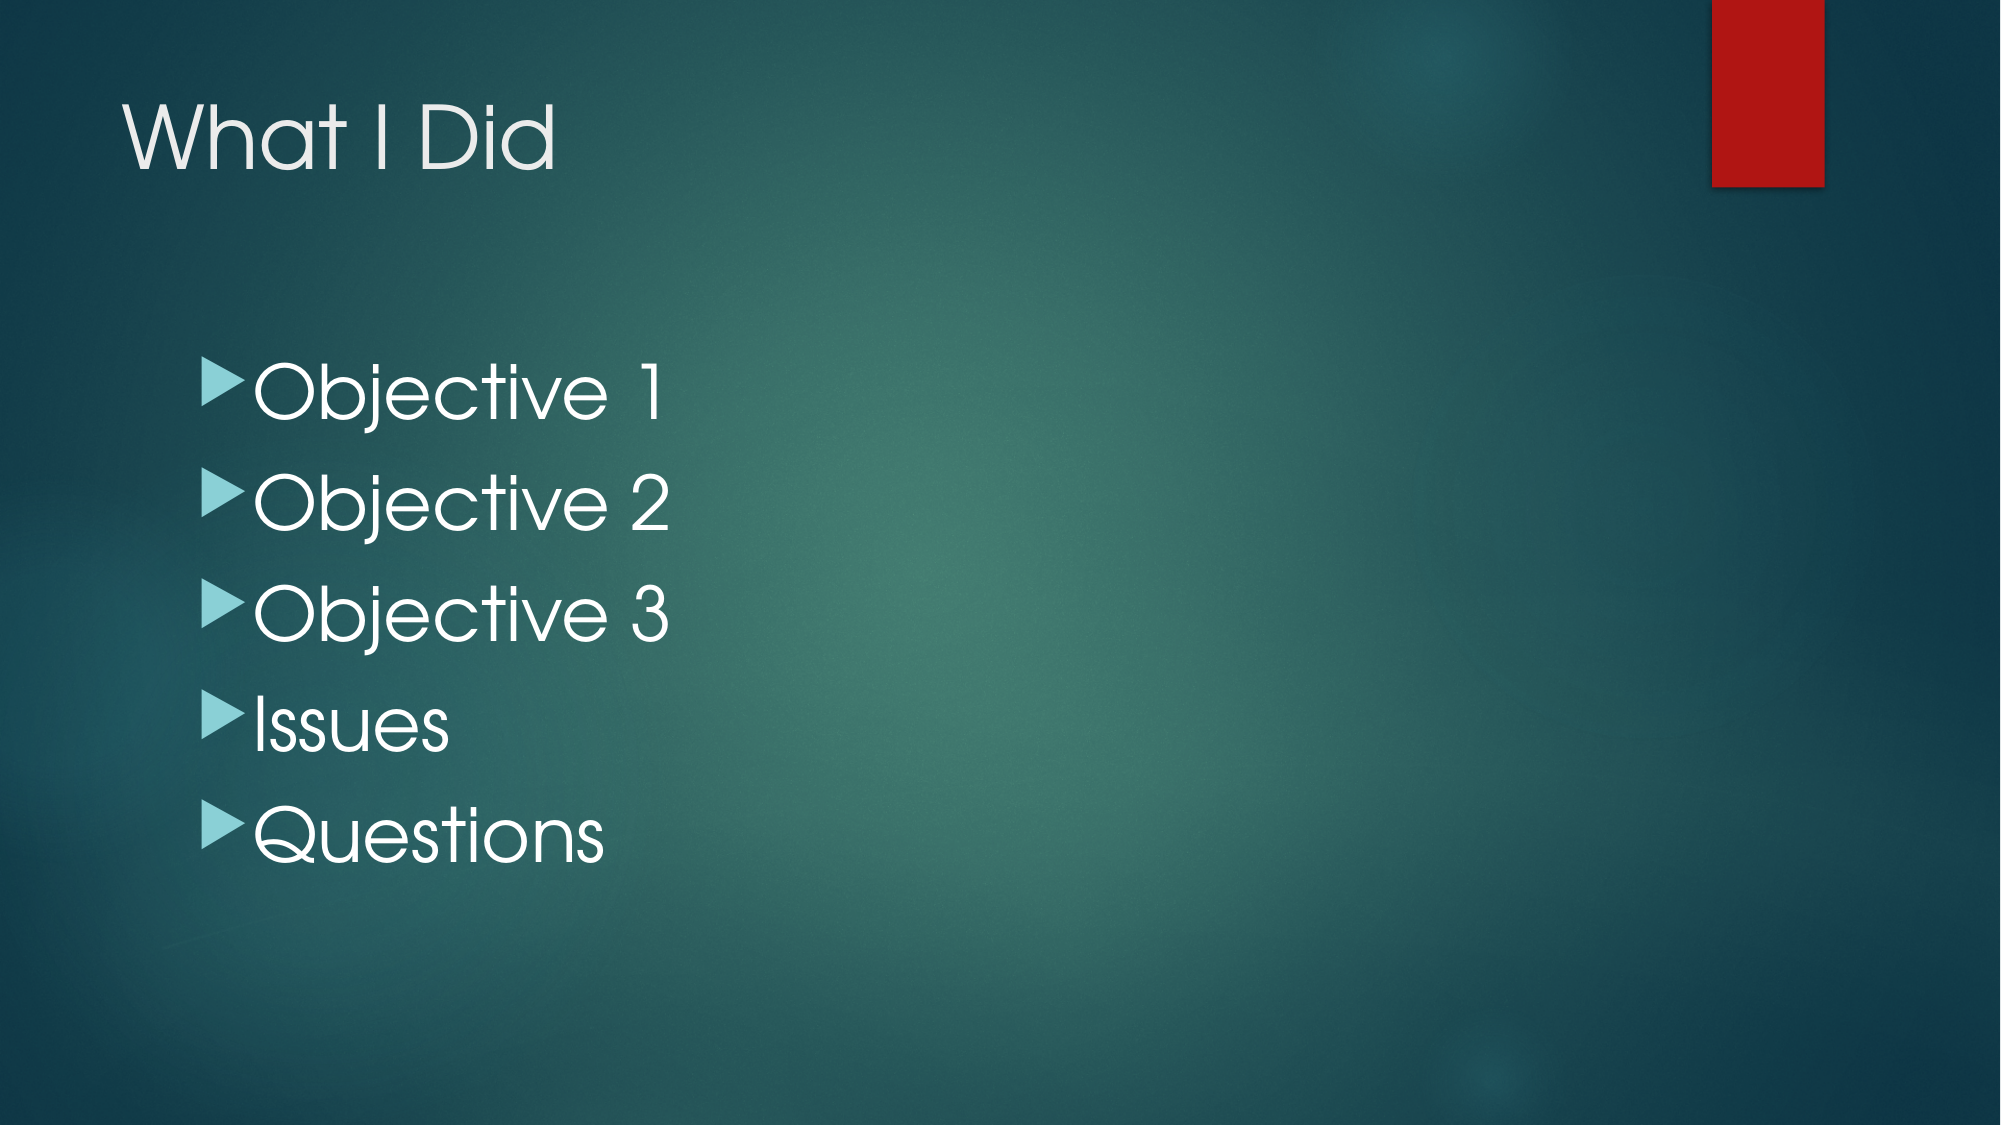

# What I Did
Objective 1
Objective 2
Objective 3
Issues
Questions